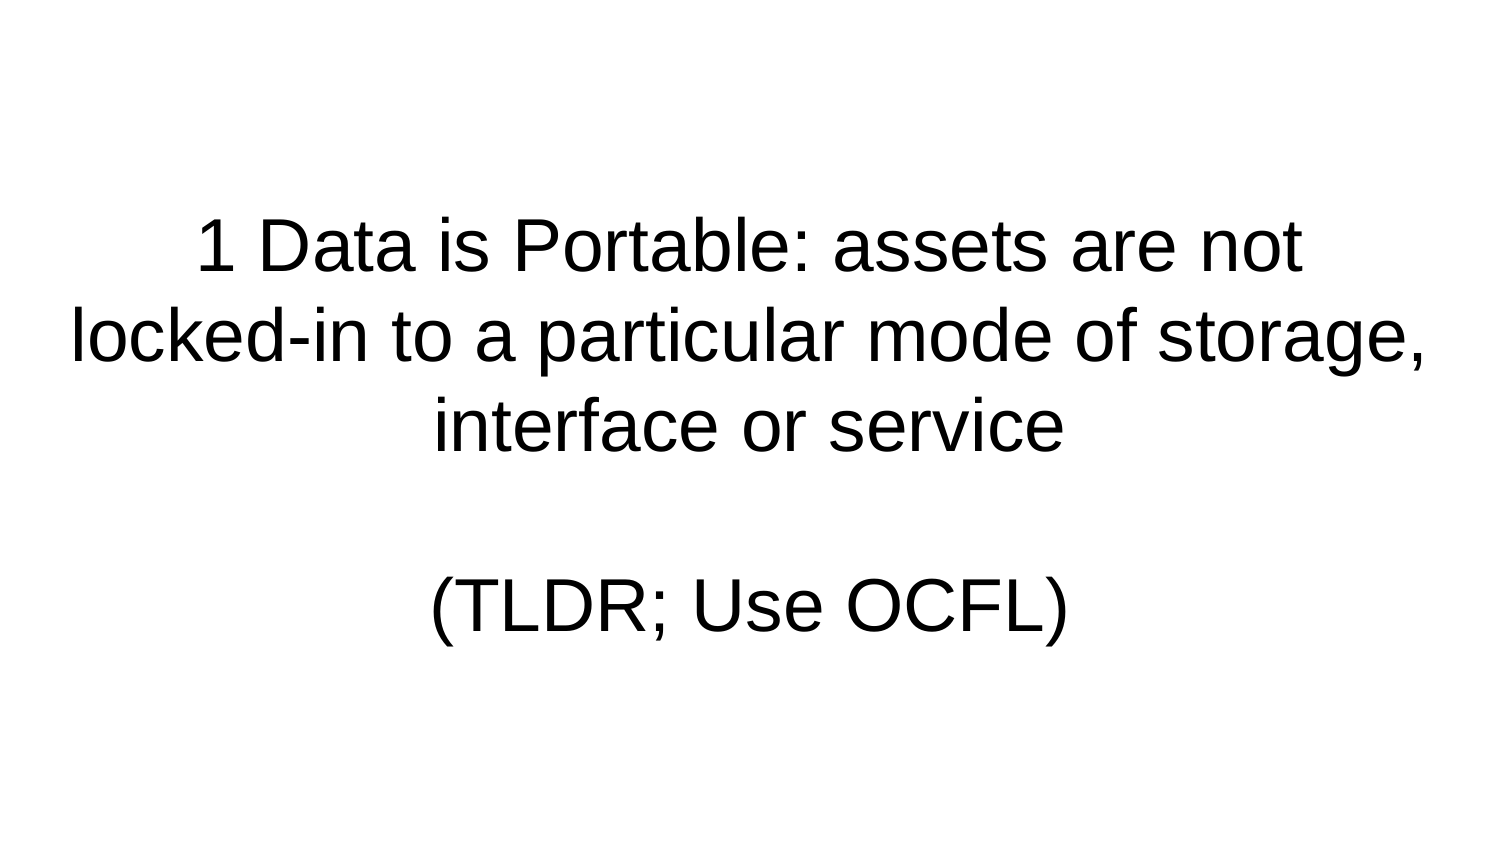

# 1 Data is Portable: assets are not locked-in to a particular mode of storage, interface or service

(TLDR; Use OCFL)